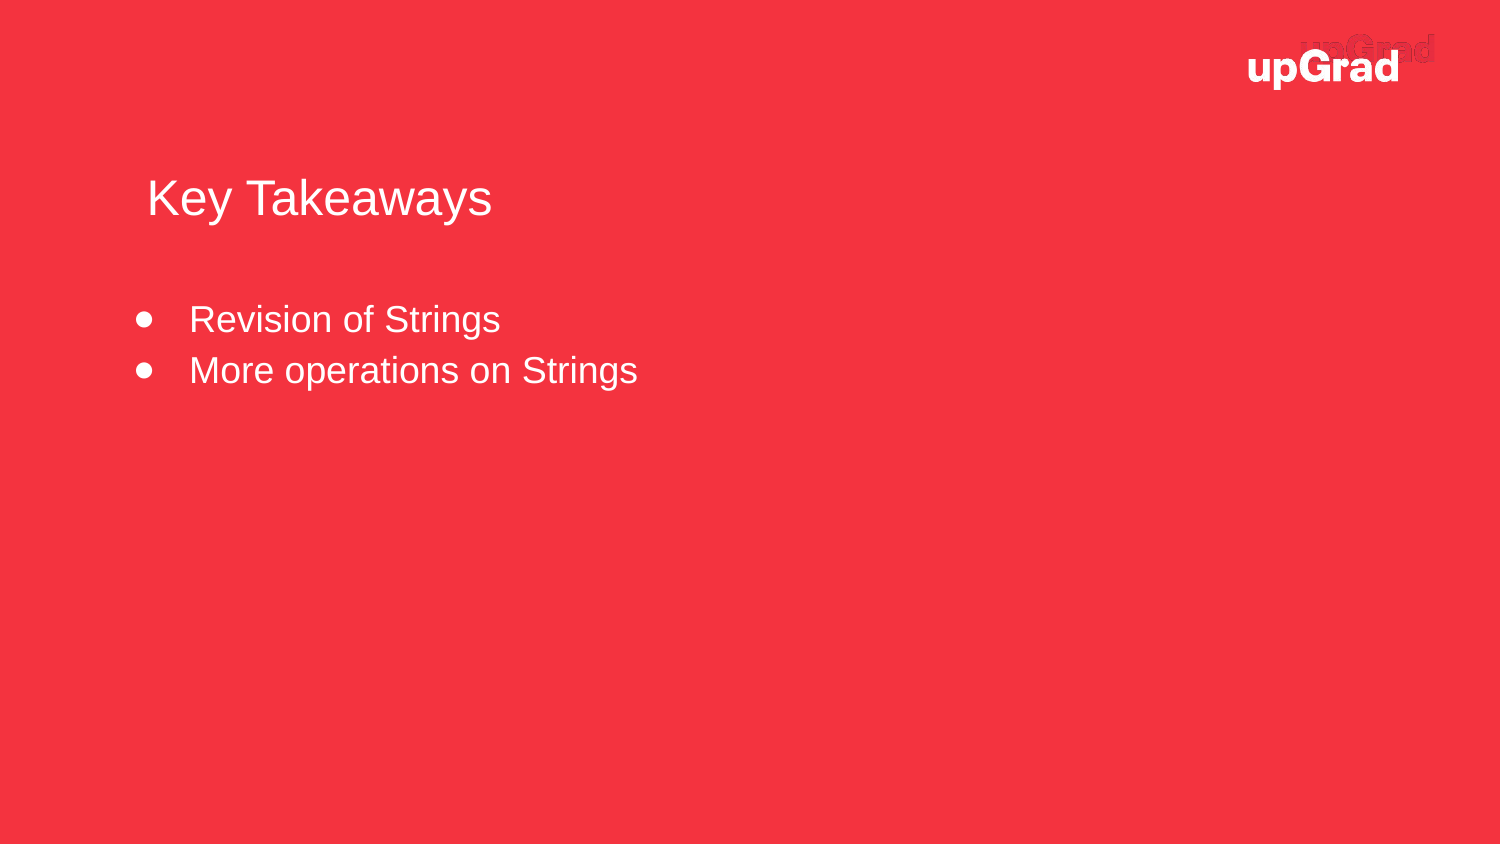

Key Takeaways
Revision of Strings
More operations on Strings